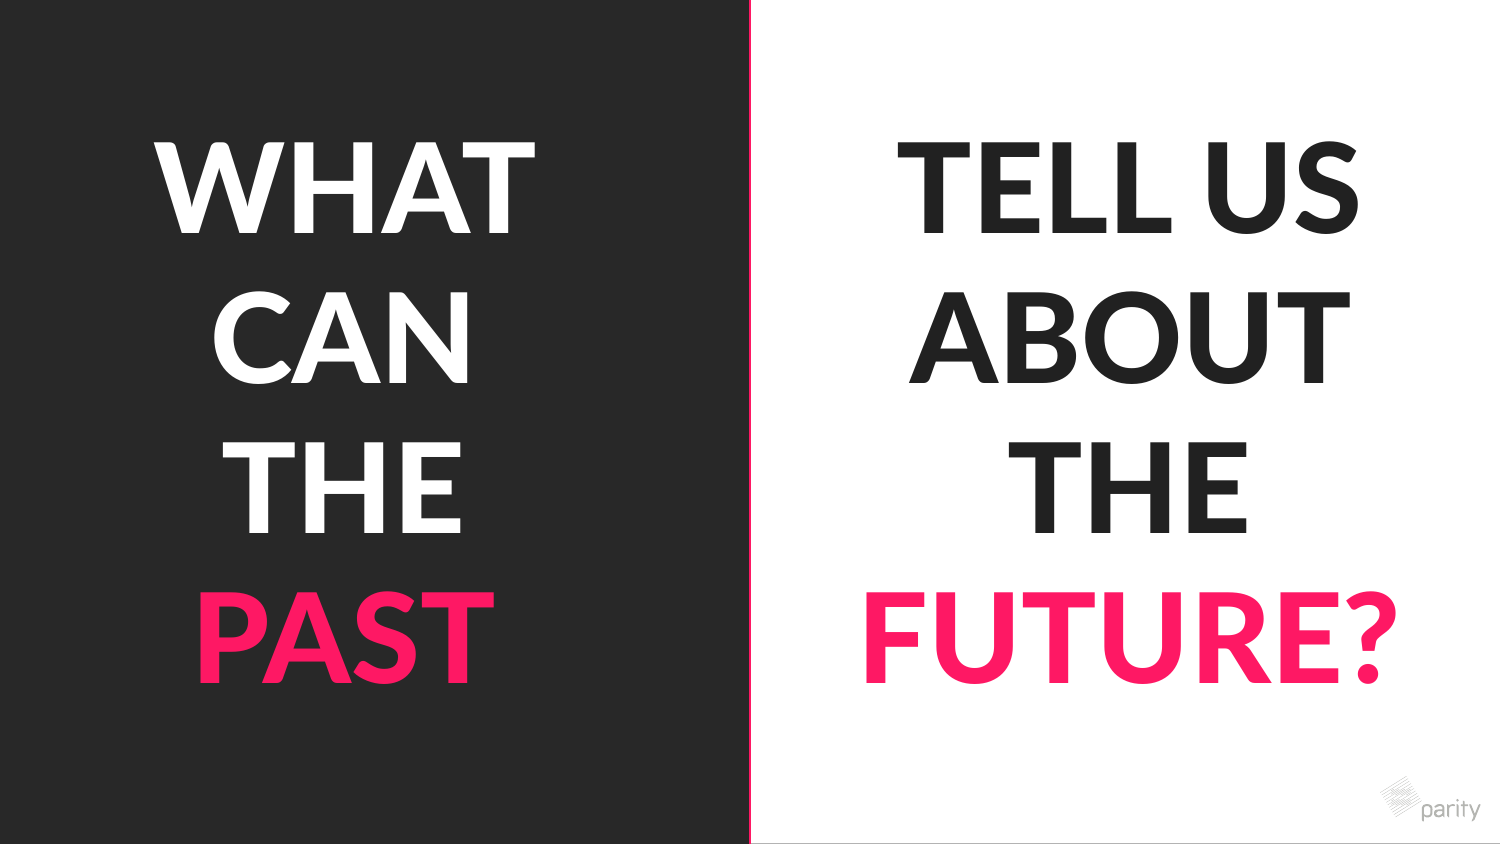

WHAT CAN THE PAST
TELL US ABOUT THE FUTURE?